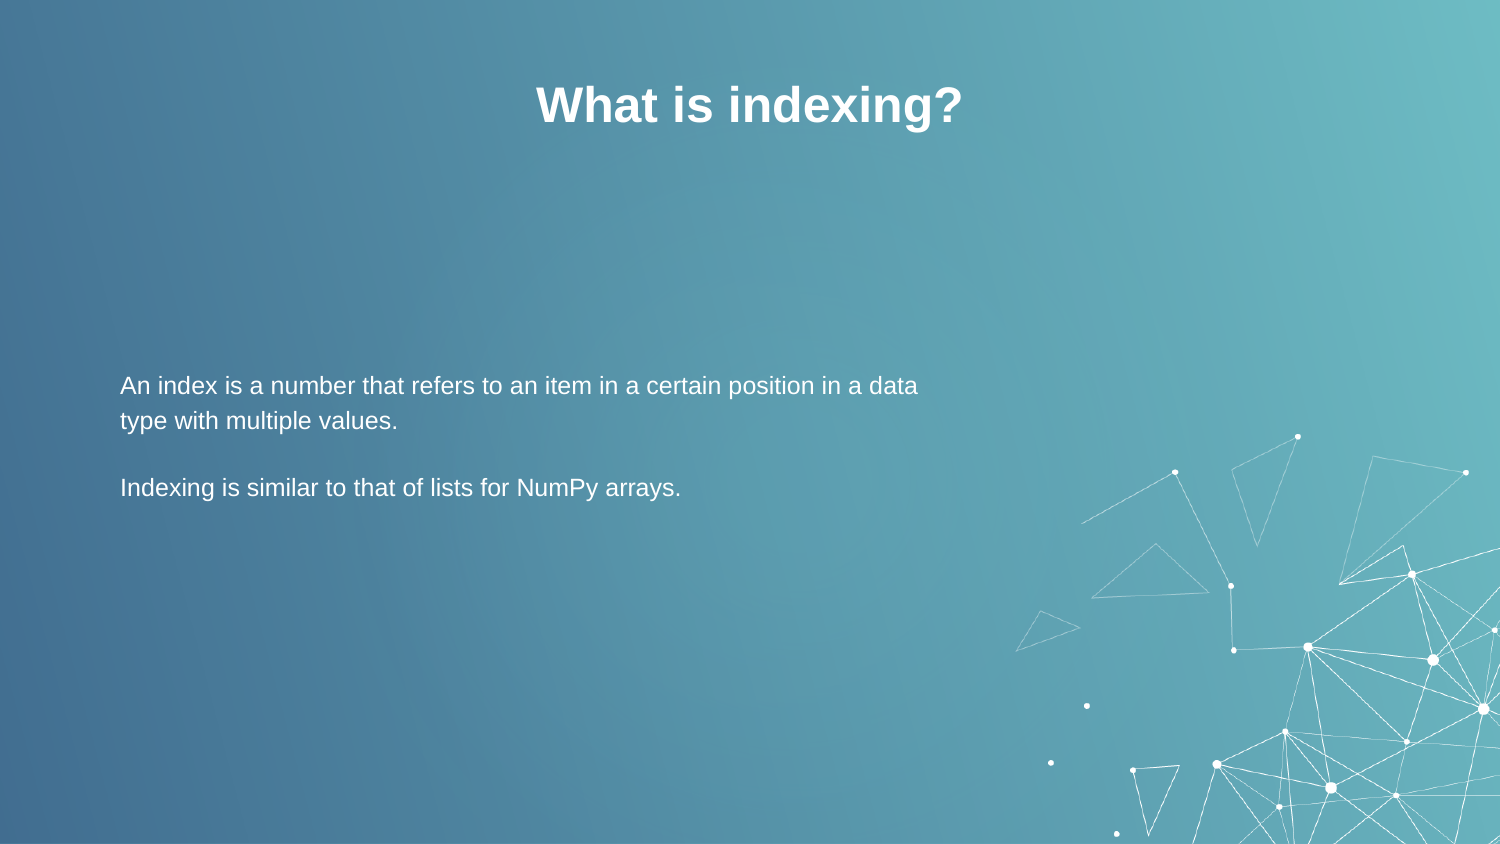

# What is indexing?
An index is a number that refers to an item in a certain position in a data type with multiple values.
Indexing is similar to that of lists for NumPy arrays.